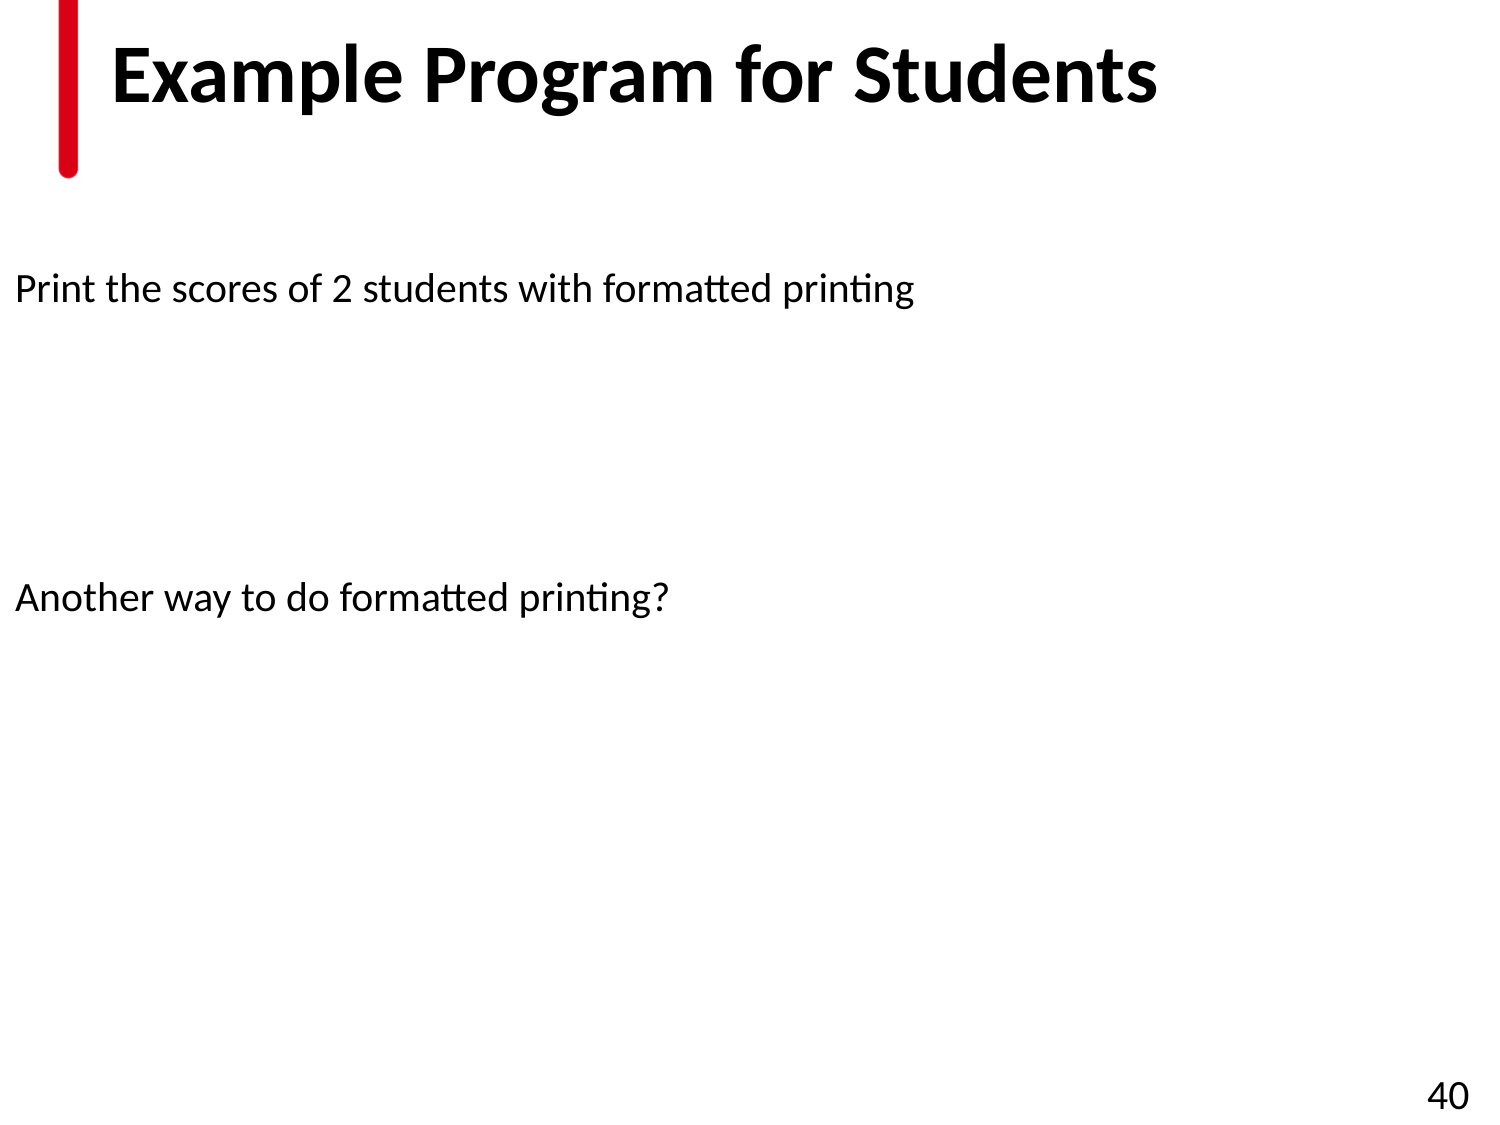

# Example Program for Students
Print the scores of 2 students with formatted printing

Another way to do formatted printing?